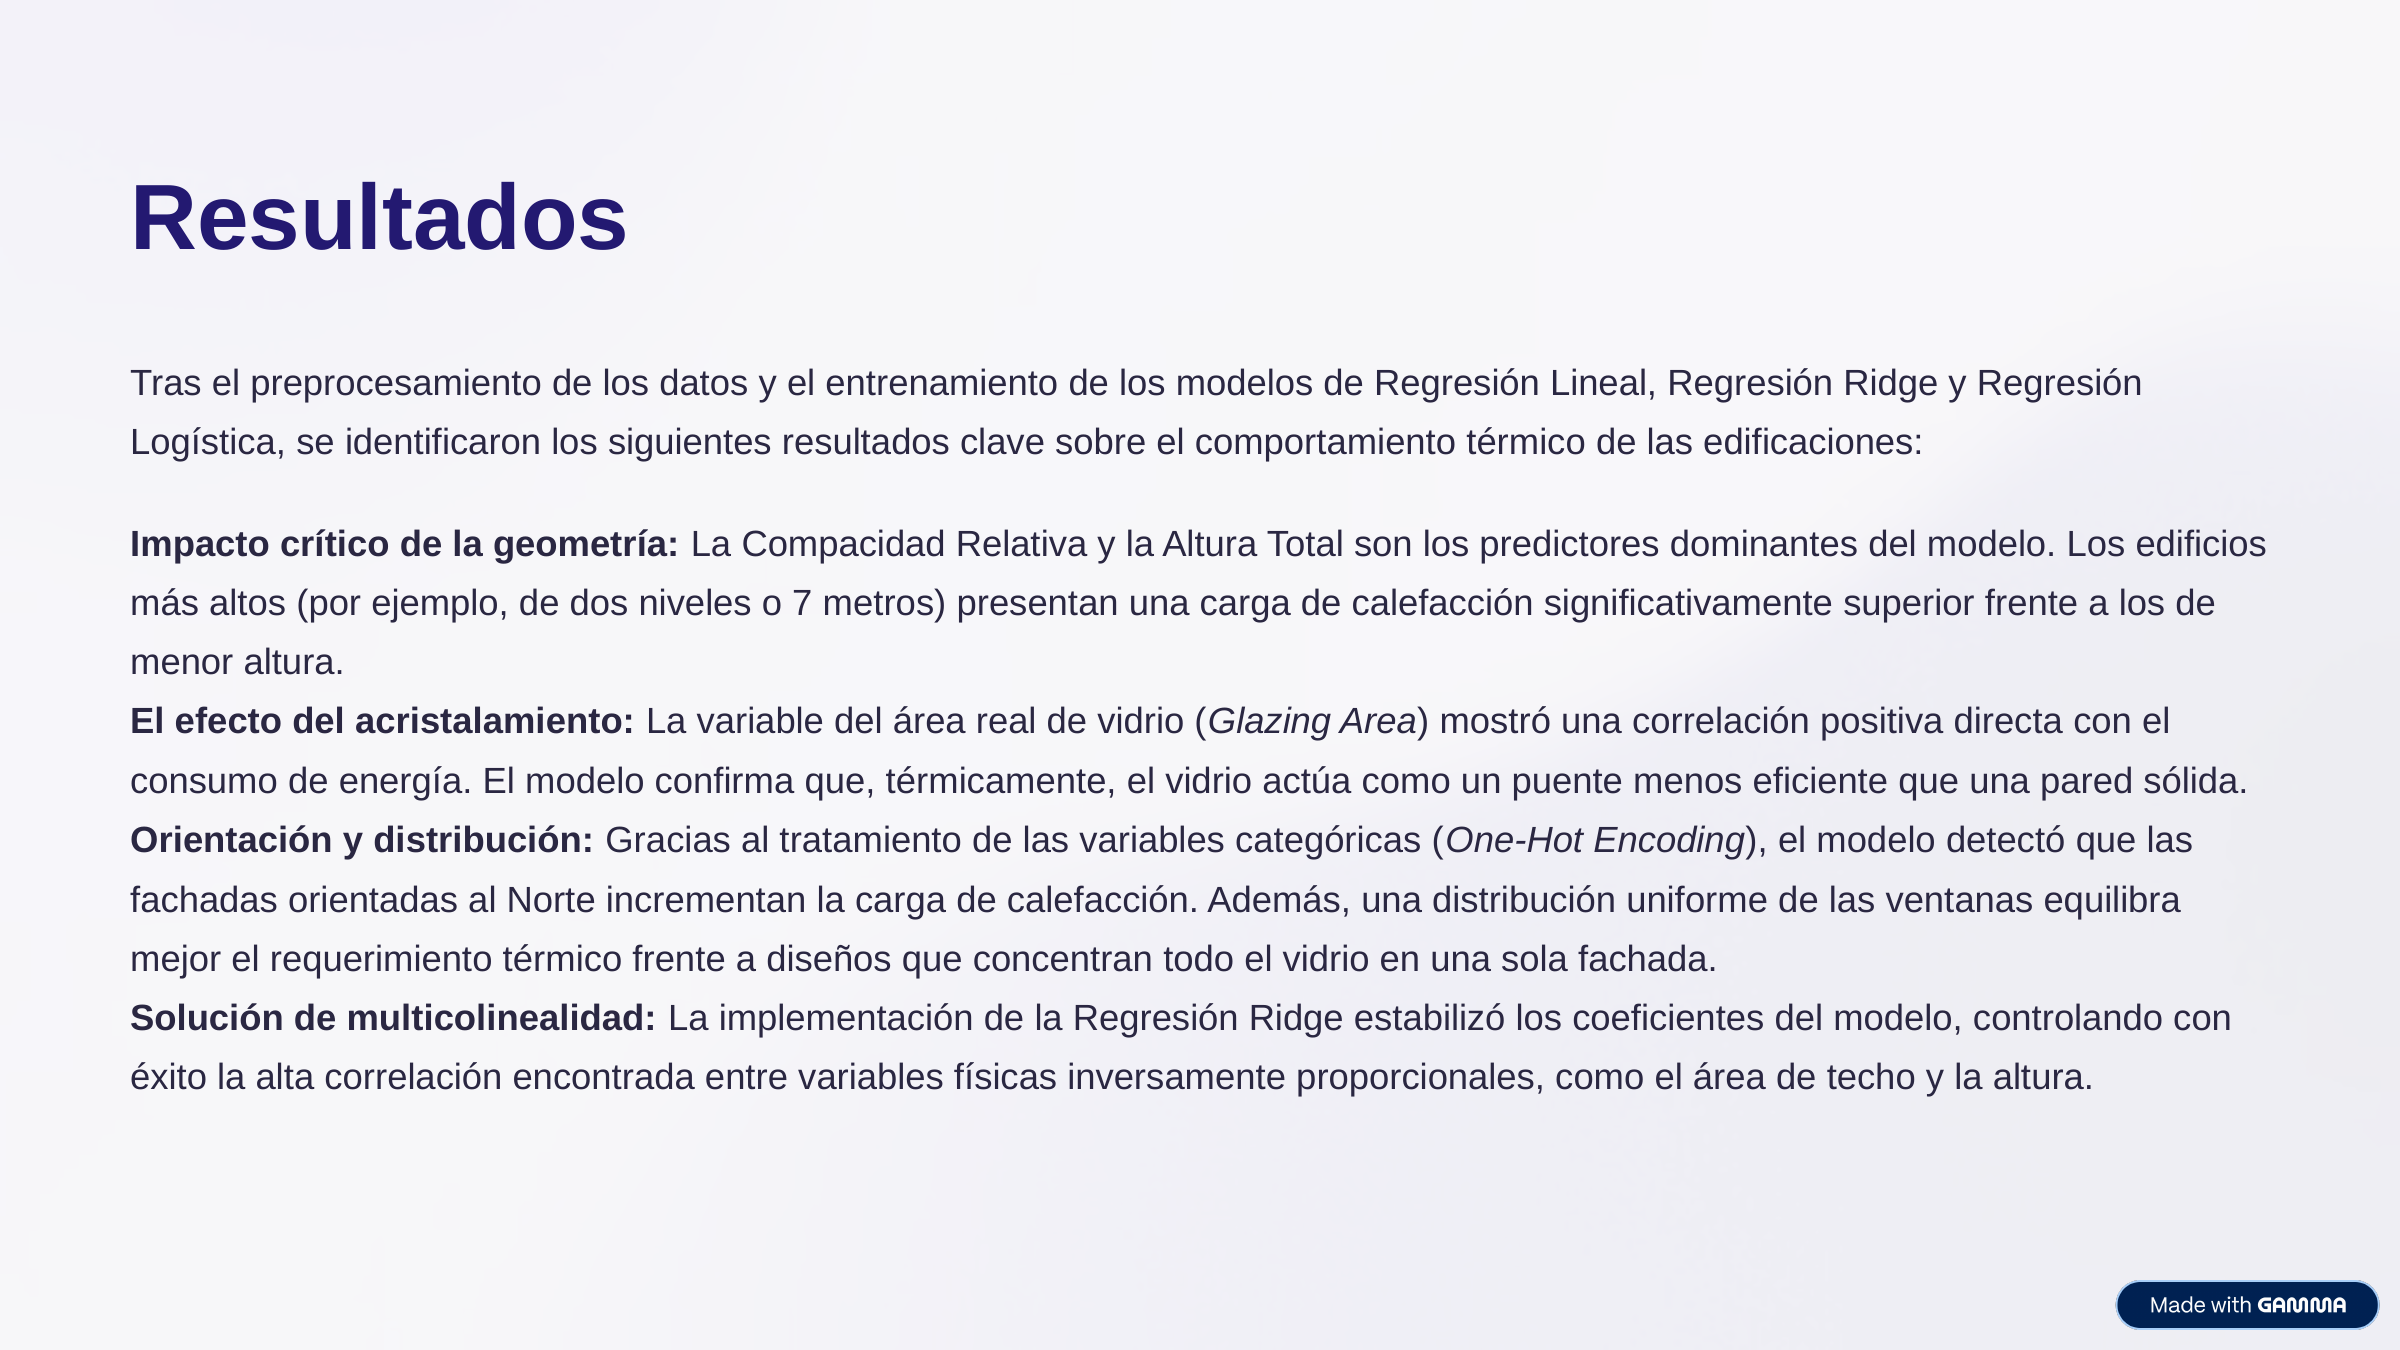

Resultados
Tras el preprocesamiento de los datos y el entrenamiento de los modelos de Regresión Lineal, Regresión Ridge y Regresión Logística, se identificaron los siguientes resultados clave sobre el comportamiento térmico de las edificaciones:
Impacto crítico de la geometría: La Compacidad Relativa y la Altura Total son los predictores dominantes del modelo. Los edificios más altos (por ejemplo, de dos niveles o 7 metros) presentan una carga de calefacción significativamente superior frente a los de menor altura.
El efecto del acristalamiento: La variable del área real de vidrio (Glazing Area) mostró una correlación positiva directa con el consumo de energía. El modelo confirma que, térmicamente, el vidrio actúa como un puente menos eficiente que una pared sólida.
Orientación y distribución: Gracias al tratamiento de las variables categóricas (One-Hot Encoding), el modelo detectó que las fachadas orientadas al Norte incrementan la carga de calefacción. Además, una distribución uniforme de las ventanas equilibra mejor el requerimiento térmico frente a diseños que concentran todo el vidrio en una sola fachada.
Solución de multicolinealidad: La implementación de la Regresión Ridge estabilizó los coeficientes del modelo, controlando con éxito la alta correlación encontrada entre variables físicas inversamente proporcionales, como el área de techo y la altura.